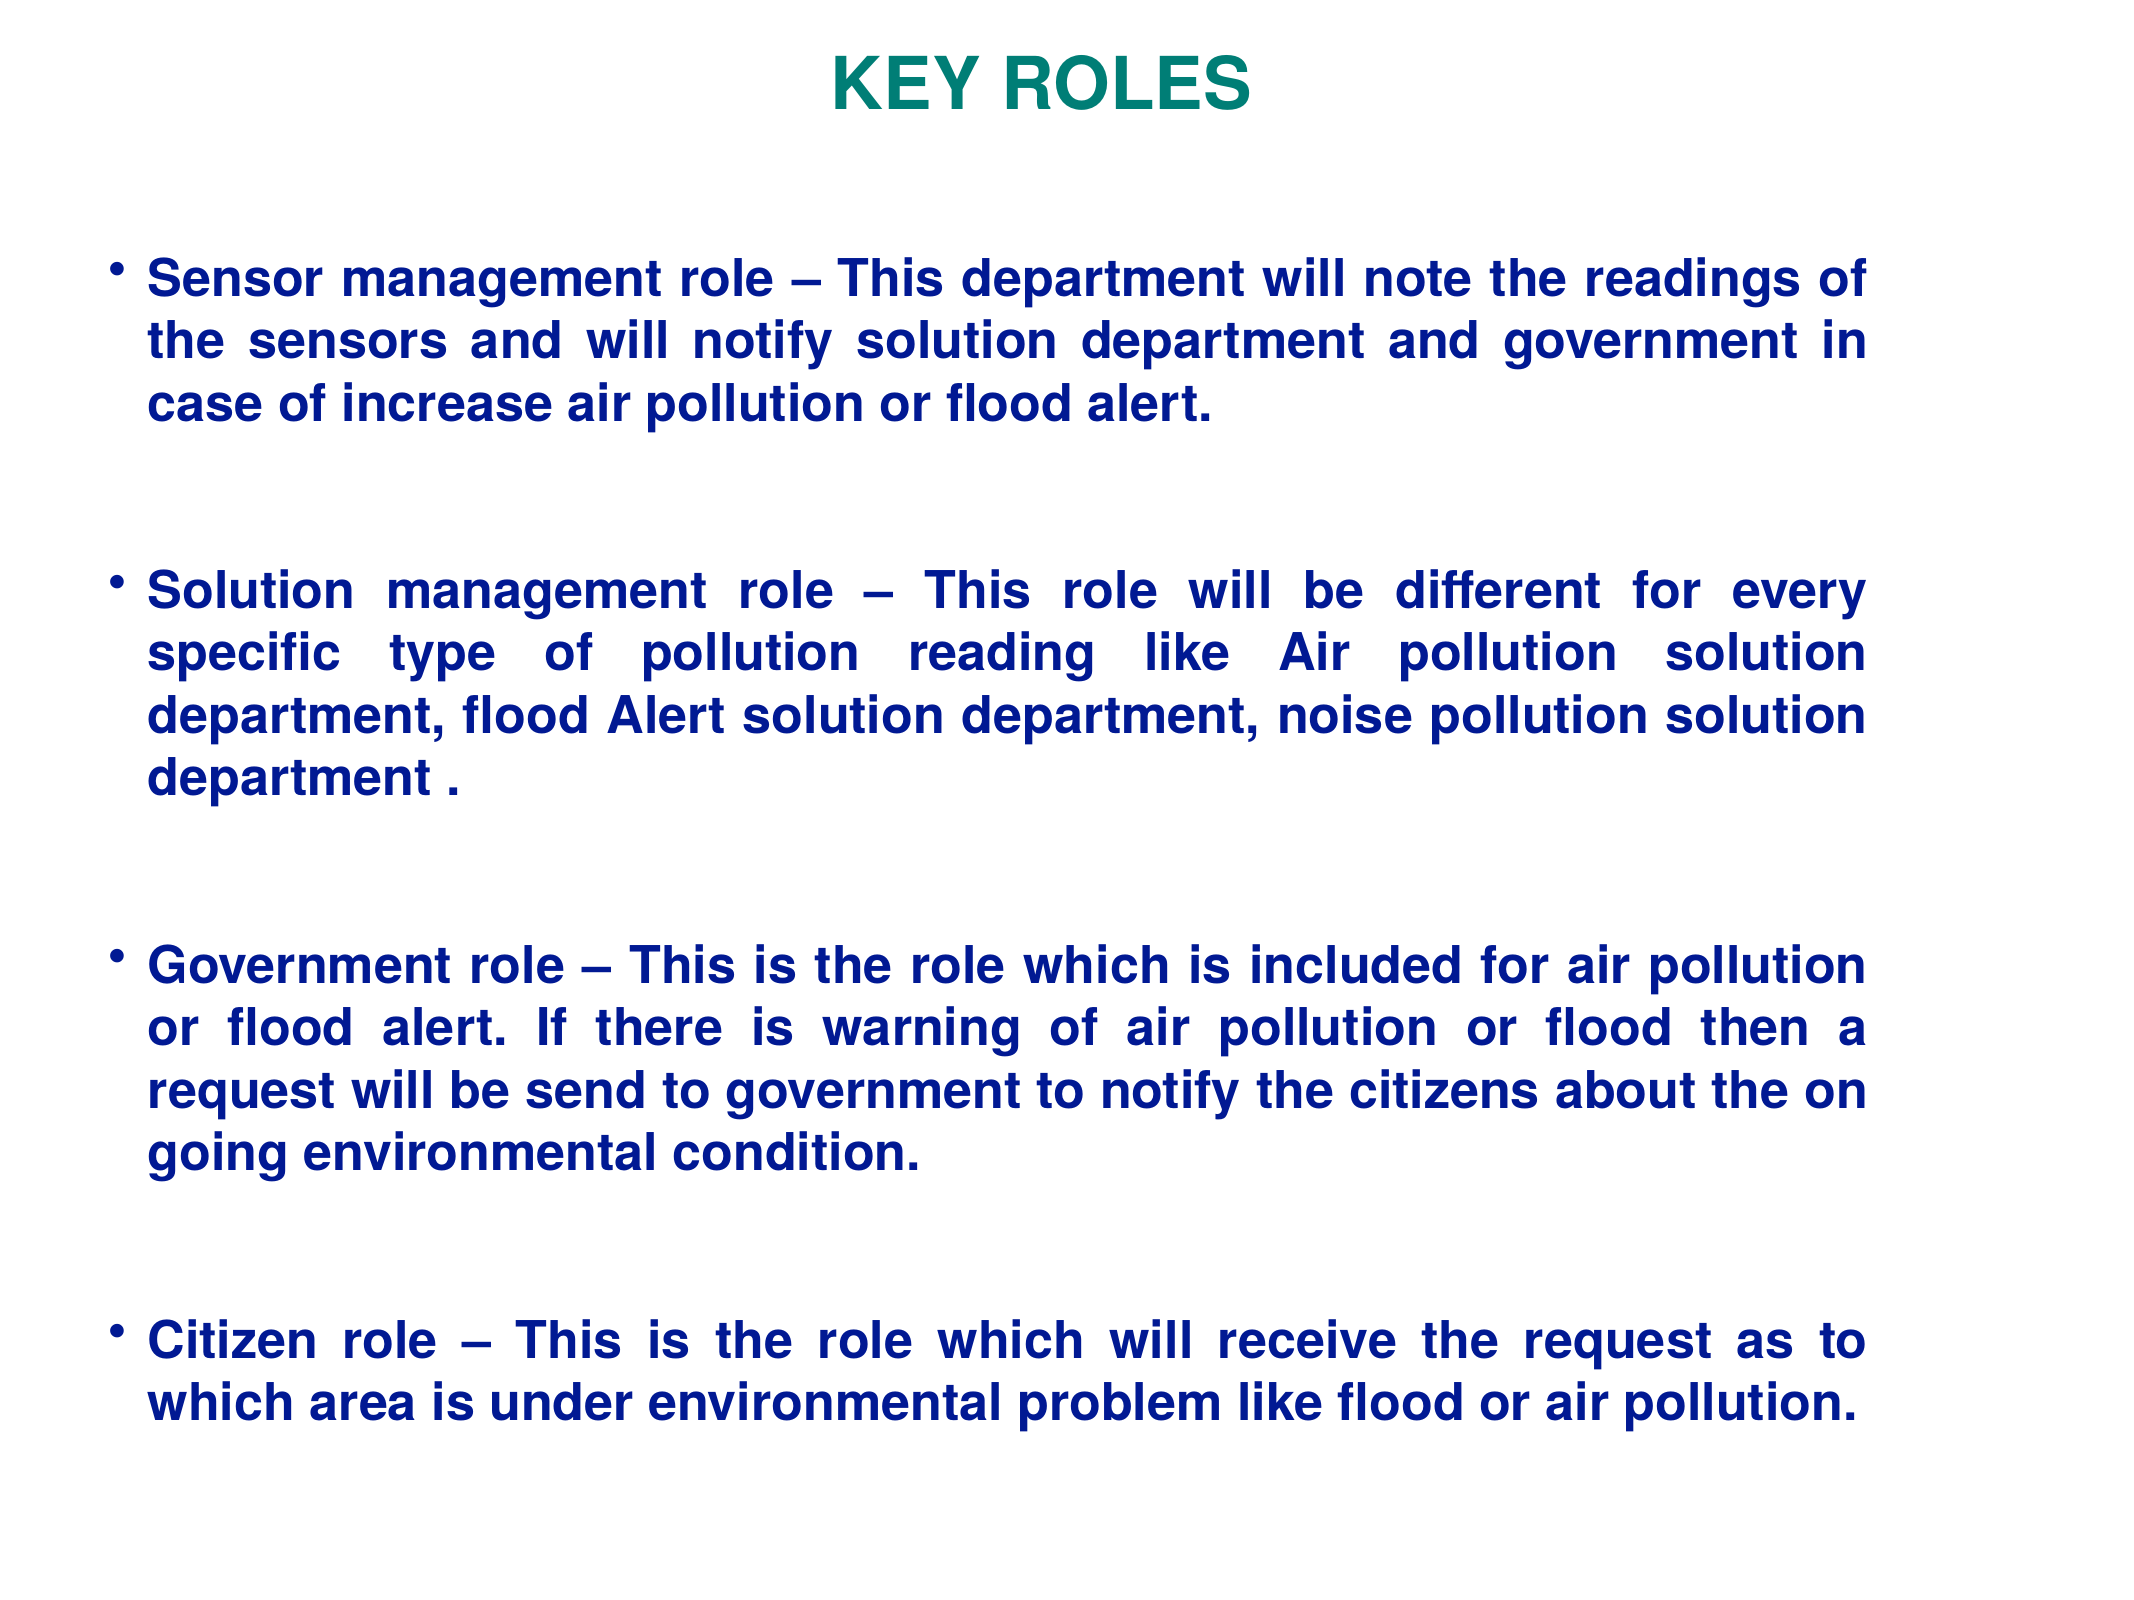

KEY ROLES
Sensor management role – This department will note the readings of the sensors and will notify solution department and government in case of increase air pollution or flood alert.

Solution management role – This role will be different for every specific type of pollution reading like Air pollution solution department, flood Alert solution department, noise pollution solution department .

Government role – This is the role which is included for air pollution or flood alert. If there is warning of air pollution or flood then a request will be send to government to notify the citizens about the on going environmental condition.

Citizen role – This is the role which will receive the request as to which area is under environmental problem like flood or air pollution.